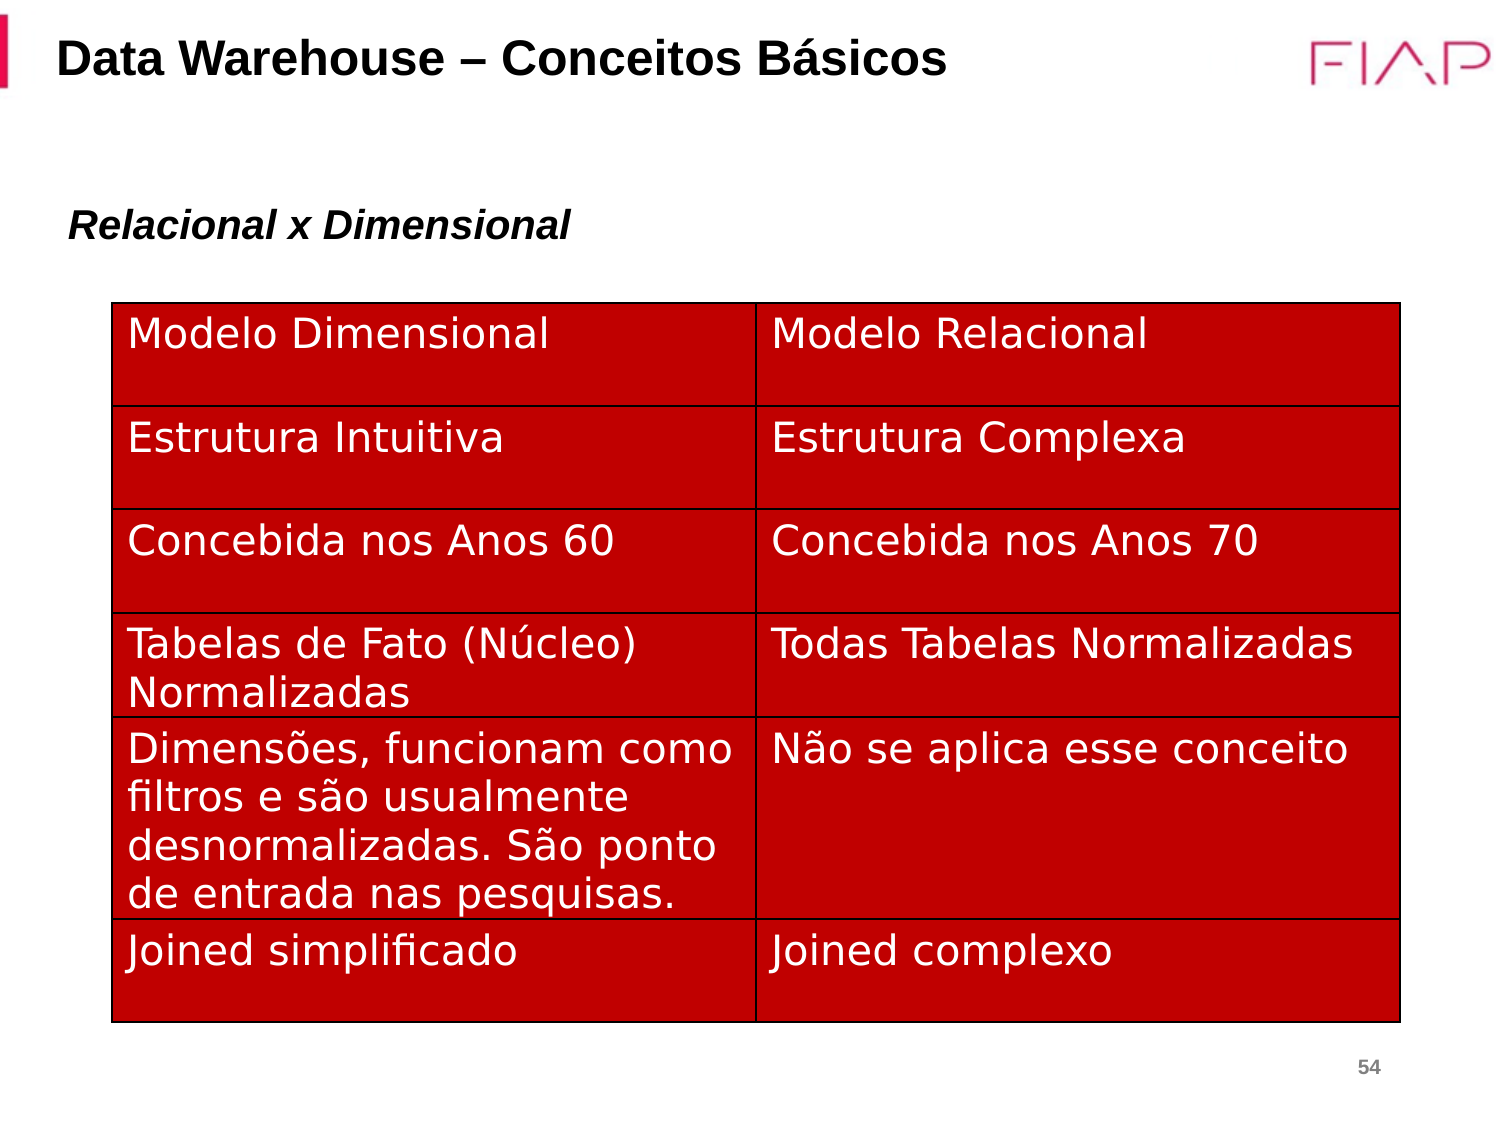

Data Warehouse – Conceitos Básicos
Relacional x Dimensional
| Modelo Dimensional | Modelo Relacional |
| --- | --- |
| Estrutura Intuitiva | Estrutura Complexa |
| Concebida nos Anos 60 | Concebida nos Anos 70 |
| Tabelas de Fato (Núcleo) Normalizadas | Todas Tabelas Normalizadas |
| Dimensões, funcionam como filtros e são usualmente desnormalizadas. São ponto de entrada nas pesquisas. | Não se aplica esse conceito |
| Joined simplificado | Joined complexo |